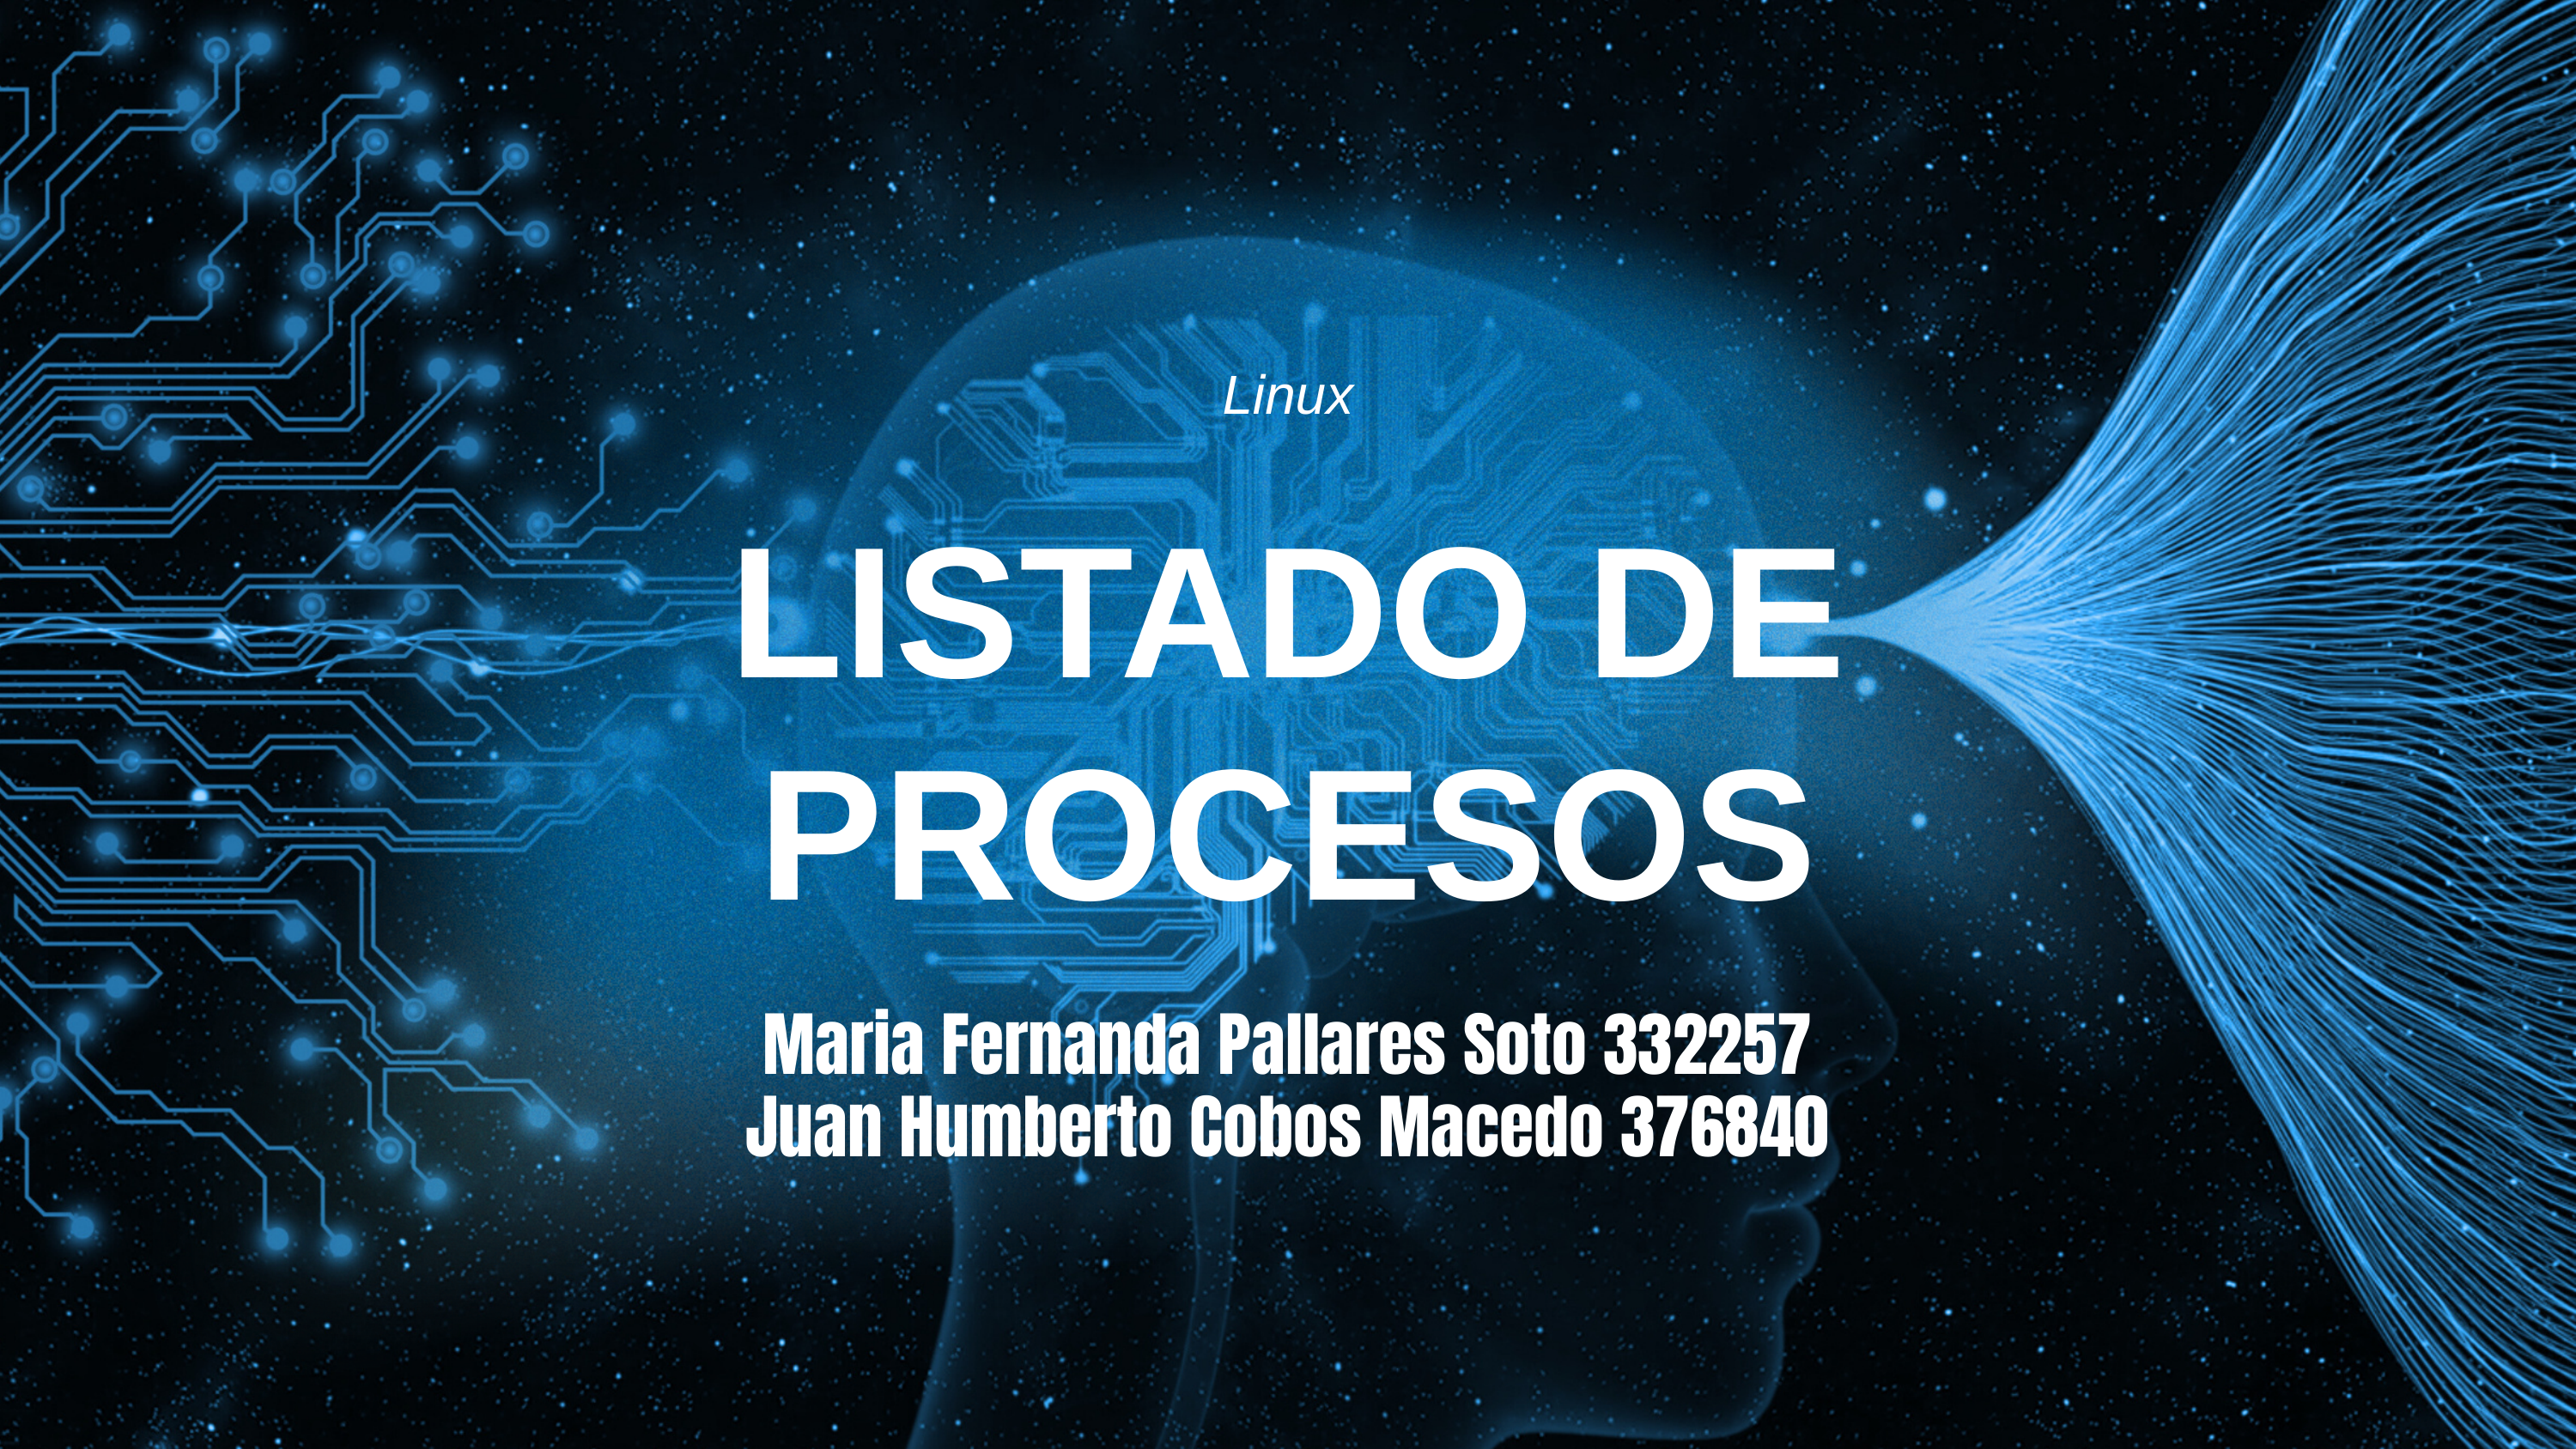

Linux
LISTADO DE PROCESOS
Maria Fernanda Pallares Soto 332257
Juan Humberto Cobos Macedo 376840